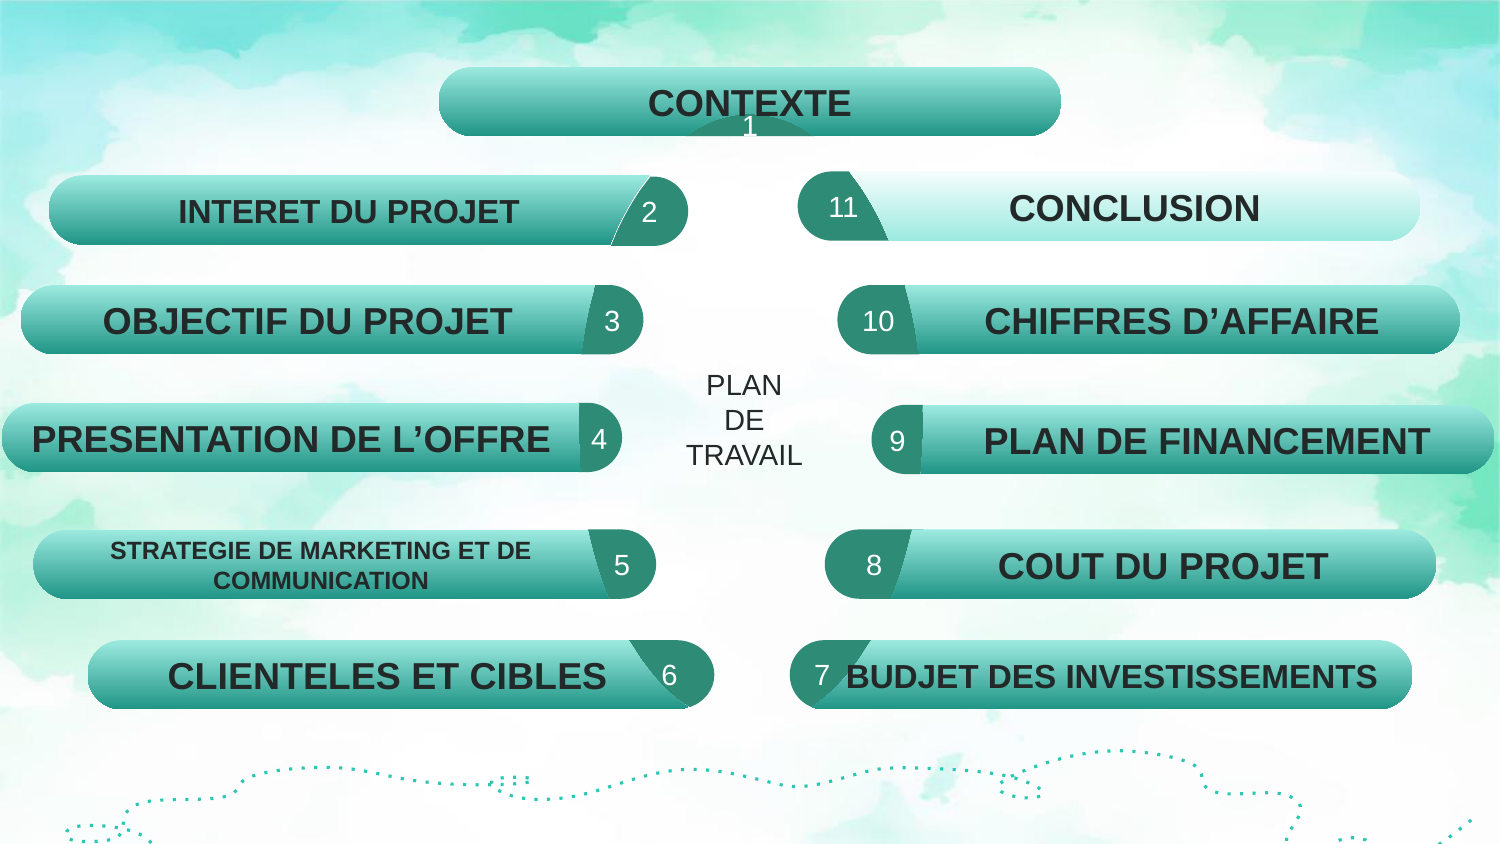

CONTEXTE
1
11
CONCLUSION
INTERET DU PROJET
2
OBJECTIF DU PROJET
3
10
CHIFFRES D’AFFAIRE
PLAN
 DE
TRAVAIL
PRESENTATION DE L’OFFRE
4
9
PLAN DE FINANCEMENT
5
8
COUT DU PROJET
STRATEGIE DE MARKETING ET DE COMMUNICATION
CLIENTELES ET CIBLES
6
77
BUDJET DES INVESTISSEMENTS